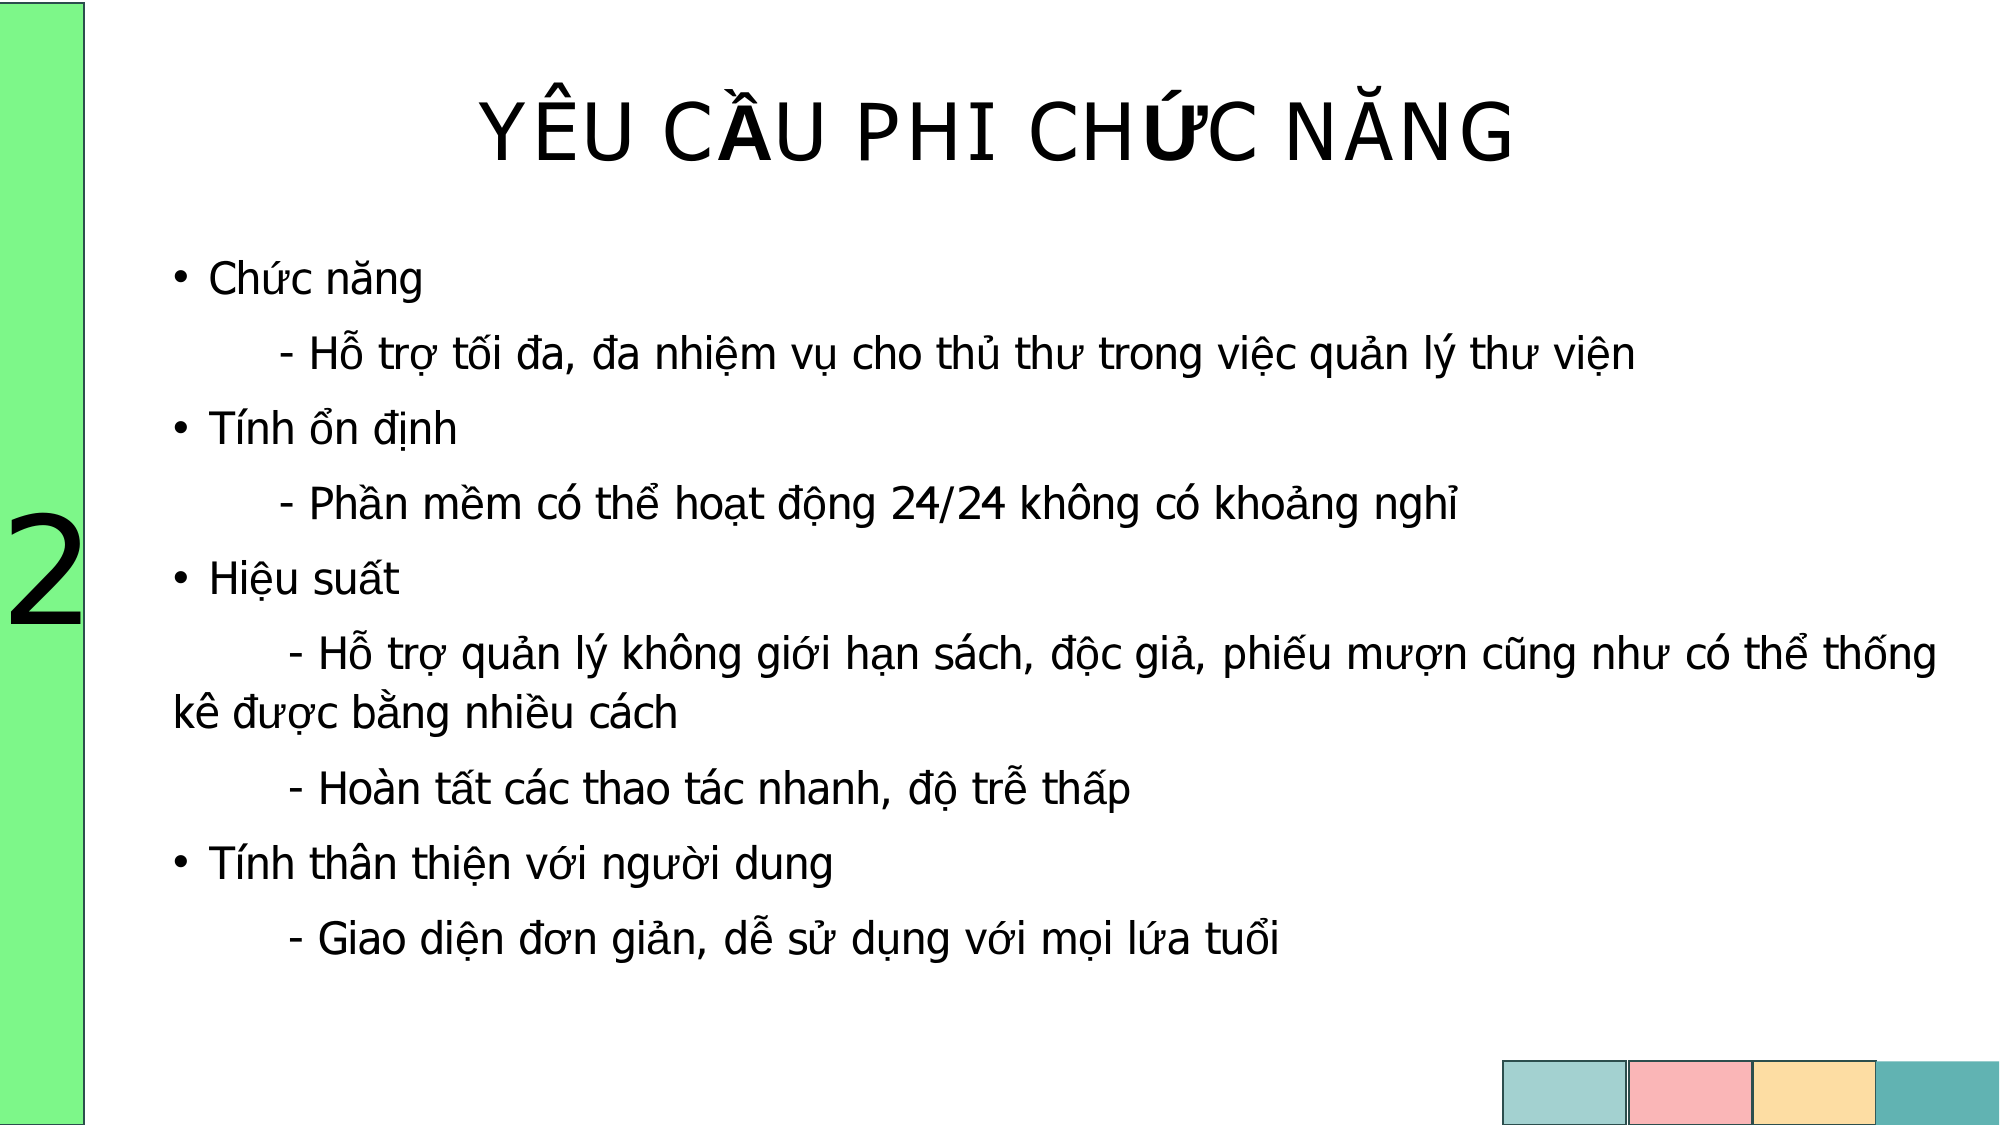

2
# YÊU CẦU PHI CHỨC NĂNG
Chức năng
   - Hỗ trợ tối đa, đa nhiệm vụ cho thủ thư trong việc quản lý thư viện
Tính ổn định
   - Phần mềm có thể hoạt động 24/24 không có khoảng nghỉ
Hiệu suất
   - Hỗ trợ quản lý không giới hạn sách, độc giả, phiếu mượn cũng như có thể thống kê được bằng nhiều cách
   - Hoàn tất các thao tác nhanh, độ trễ thấp
Tính thân thiện với người dung
   - Giao diện đơn giản, dễ sử dụng với mọi lứa tuổi
12